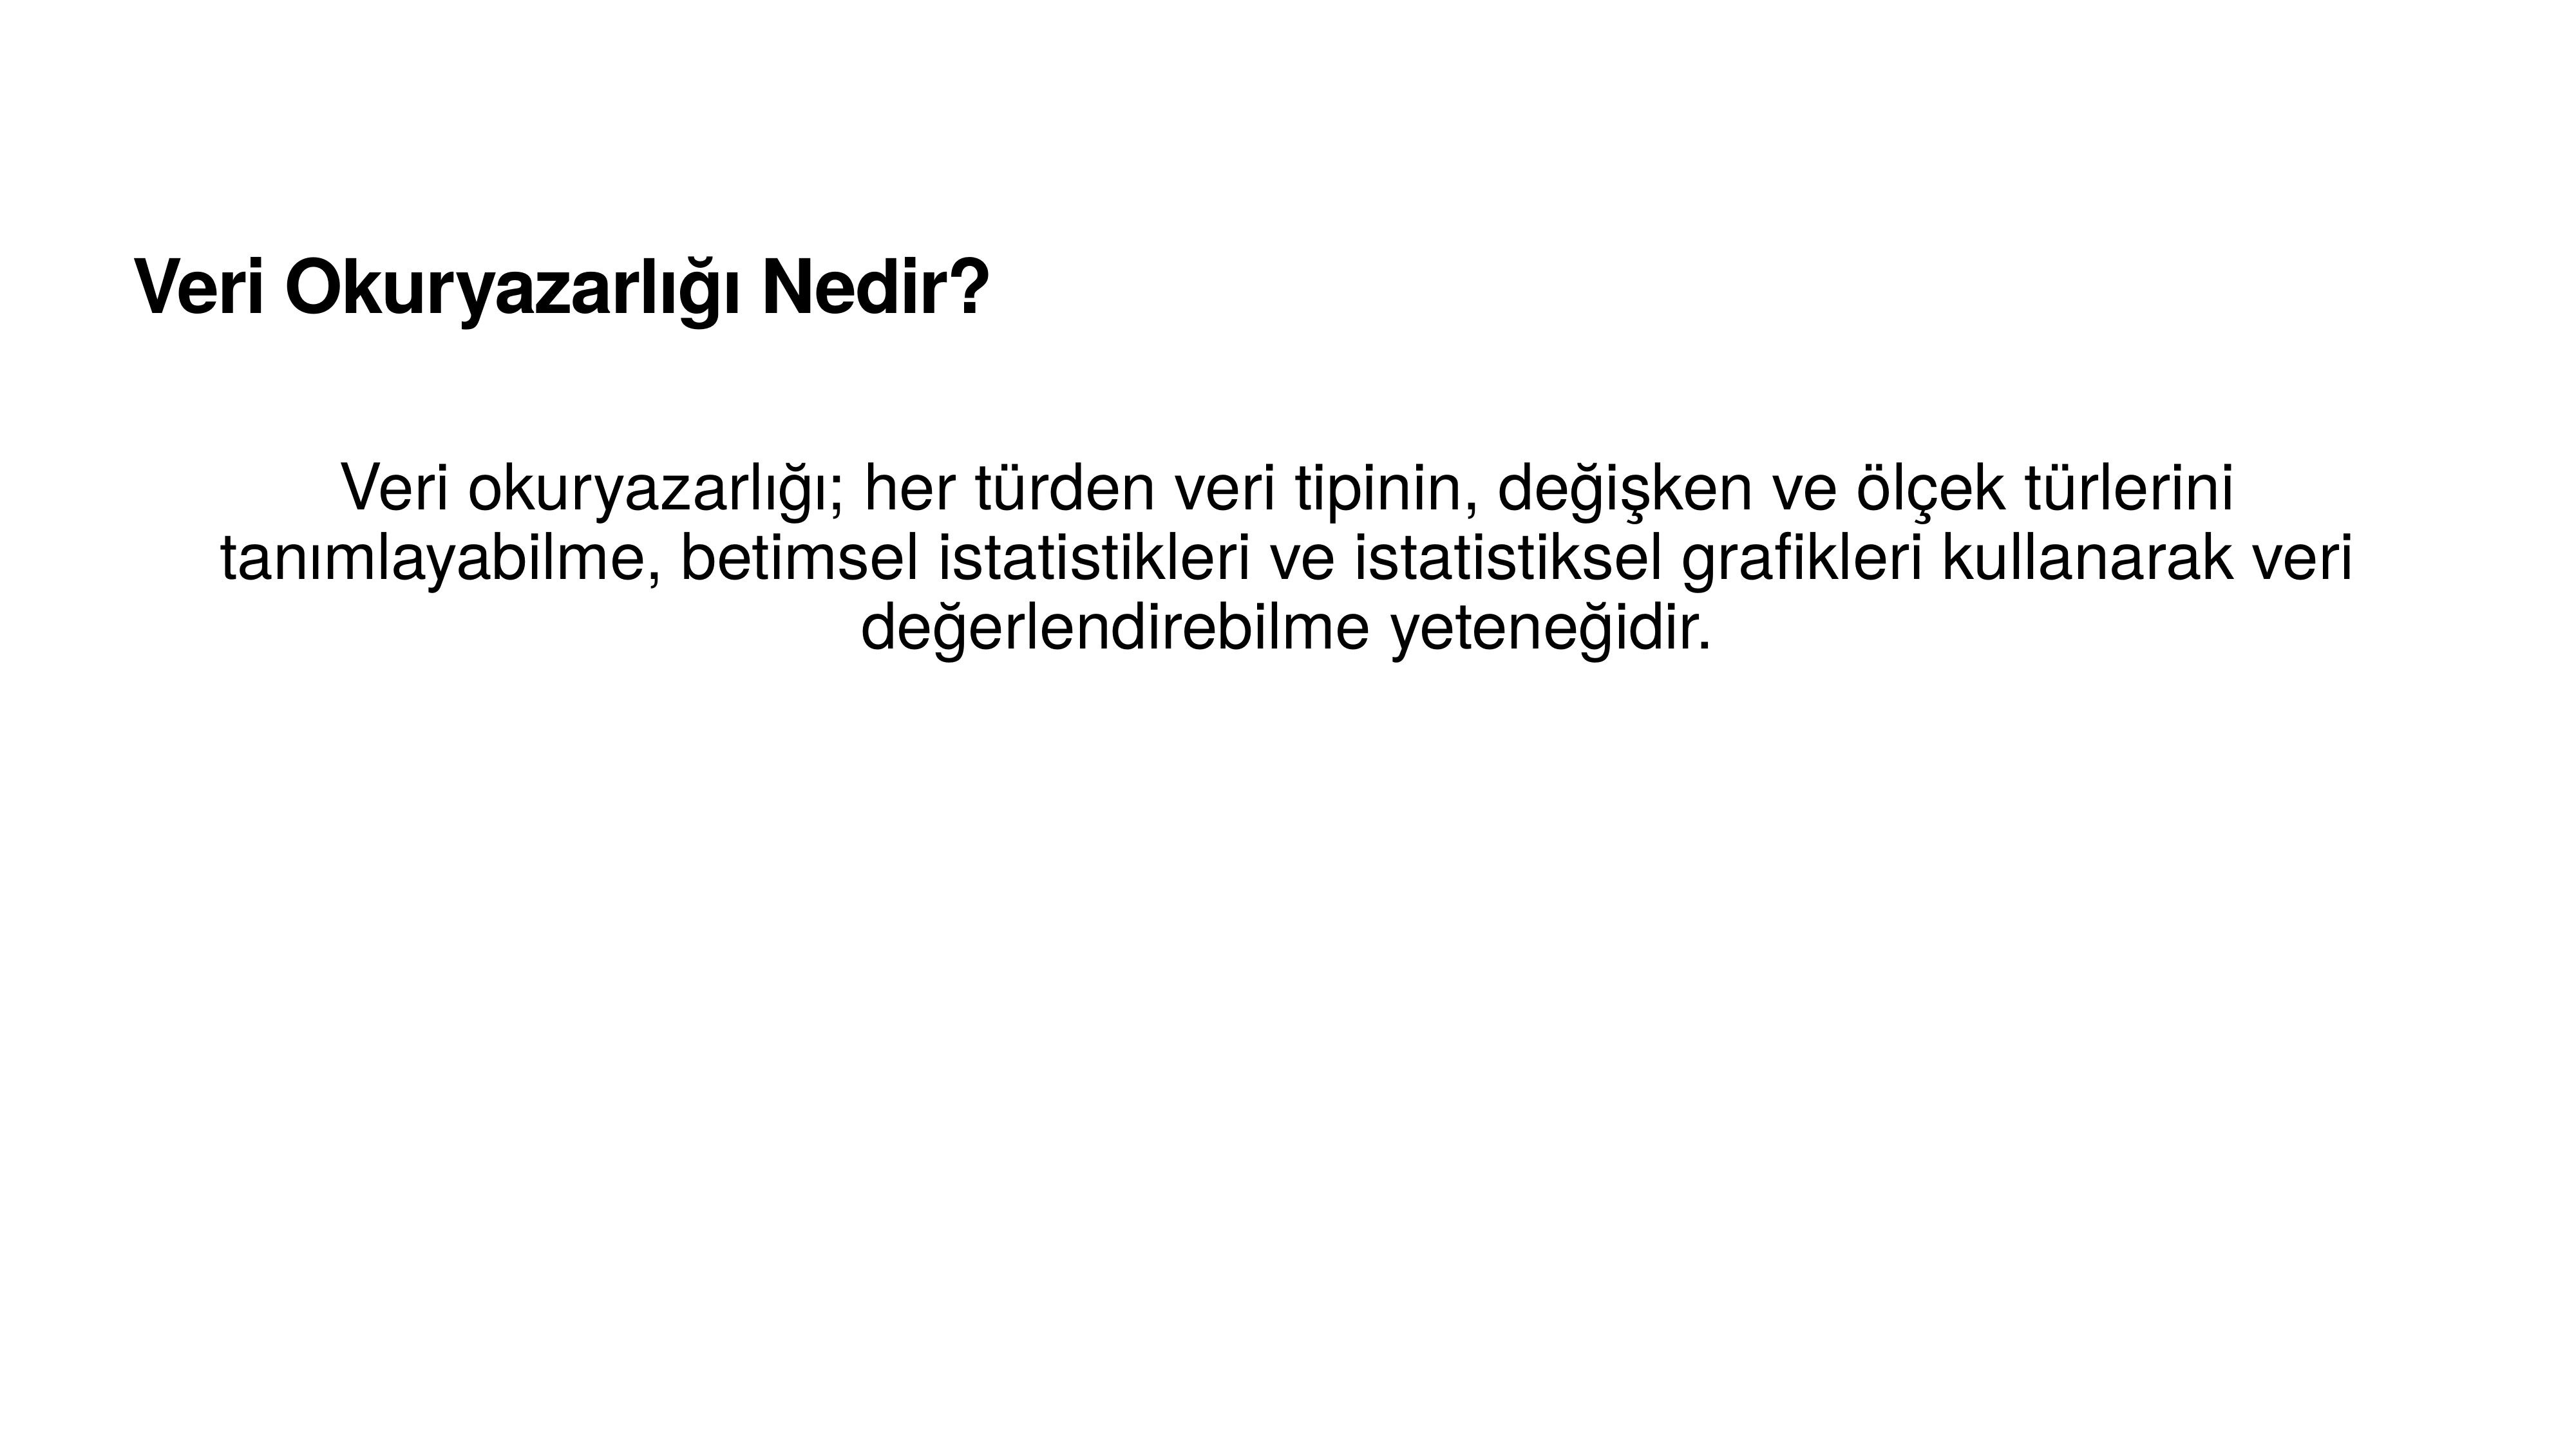

#
Veri Okuryazarlığı Nedir?
Veri okuryazarlığı; her türden veri tipinin, değişken ve ölçek türlerini tanımlayabilme, betimsel istatistikleri ve istatistiksel grafikleri kullanarak veri değerlendirebilme yeteneğidir.